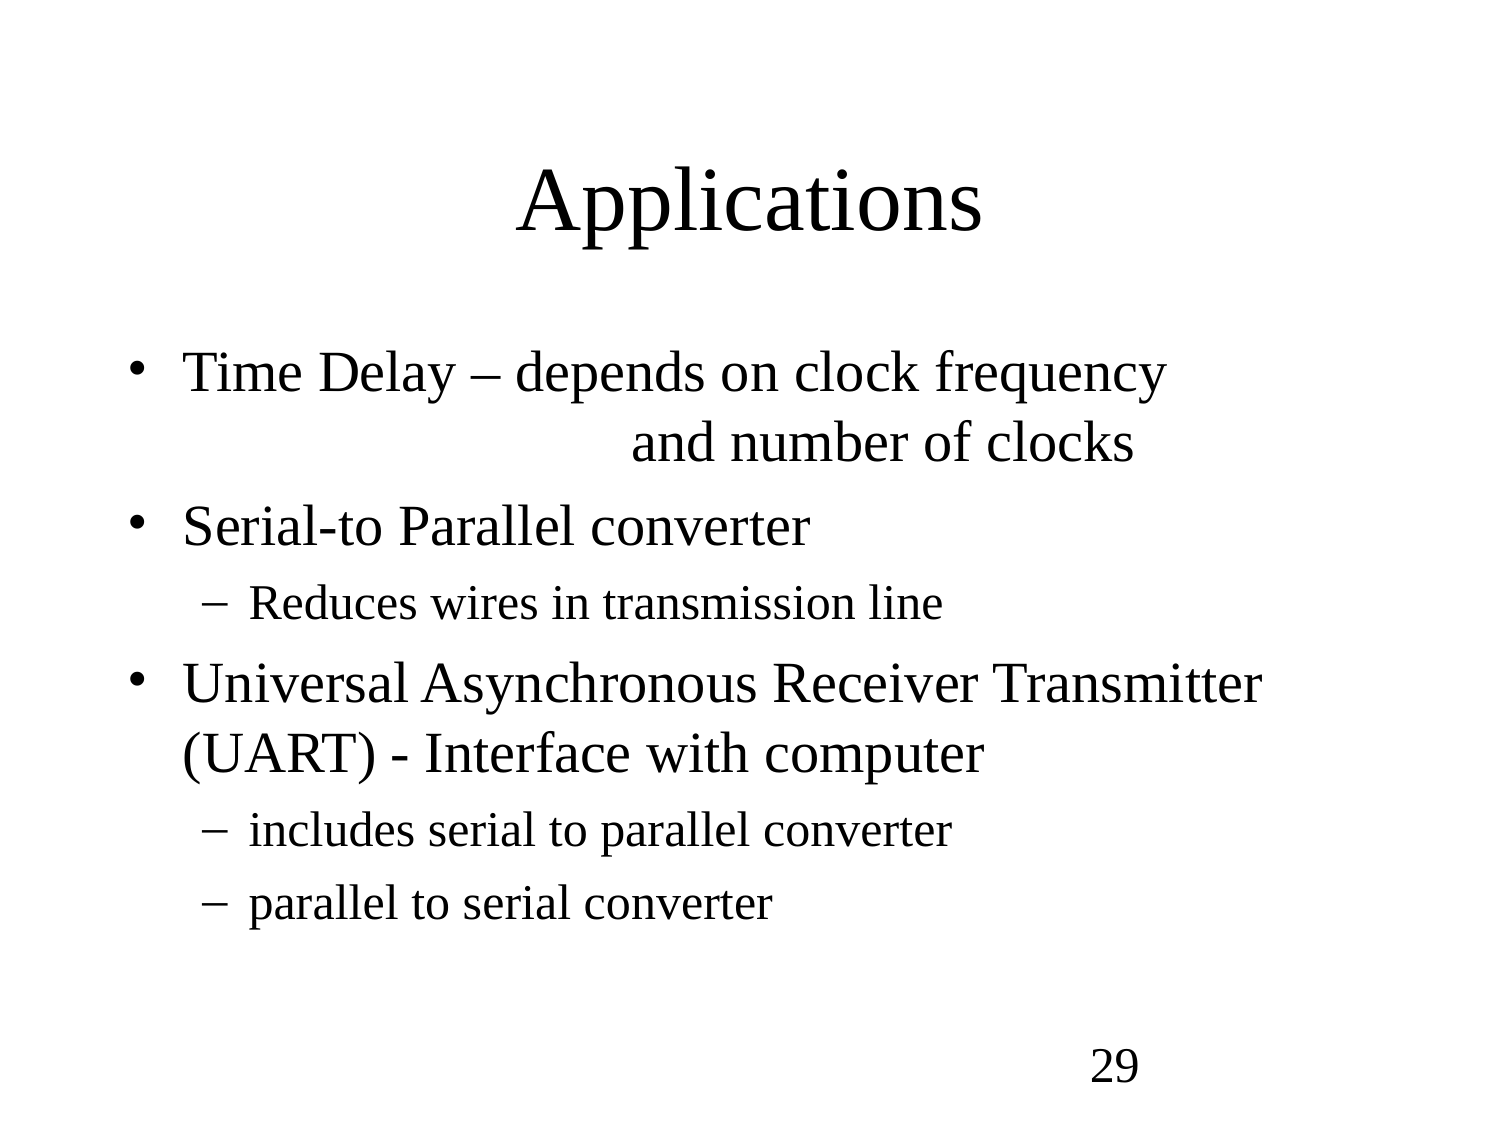

# Applications
Time Delay – depends on clock frequency
			and number of clocks
Serial-to Parallel converter
Reduces wires in transmission line
Universal Asynchronous Receiver Transmitter (UART) - Interface with computer
includes serial to parallel converter
parallel to serial converter
29